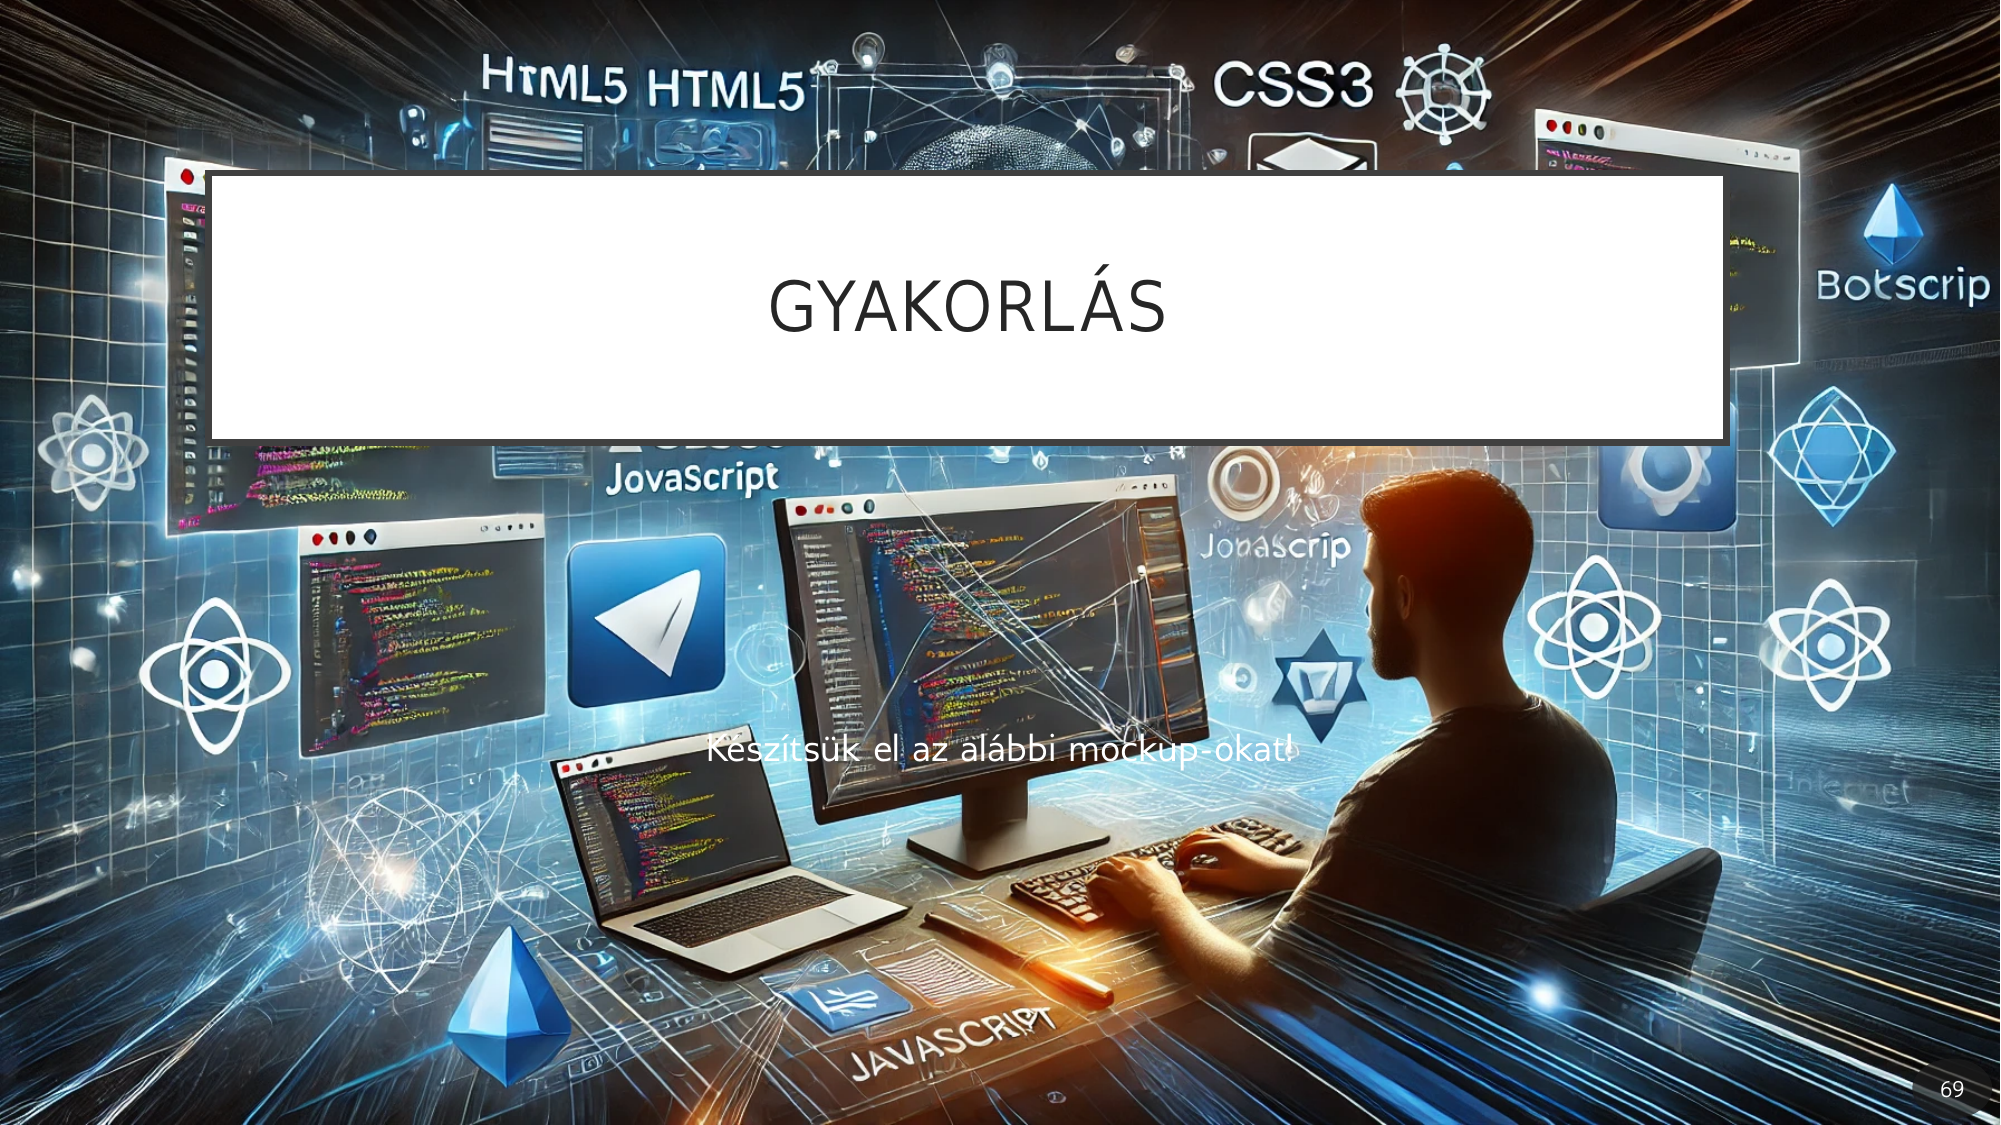

# Gyakorlás
Készítsük el az alábbi mockup-okat!
69